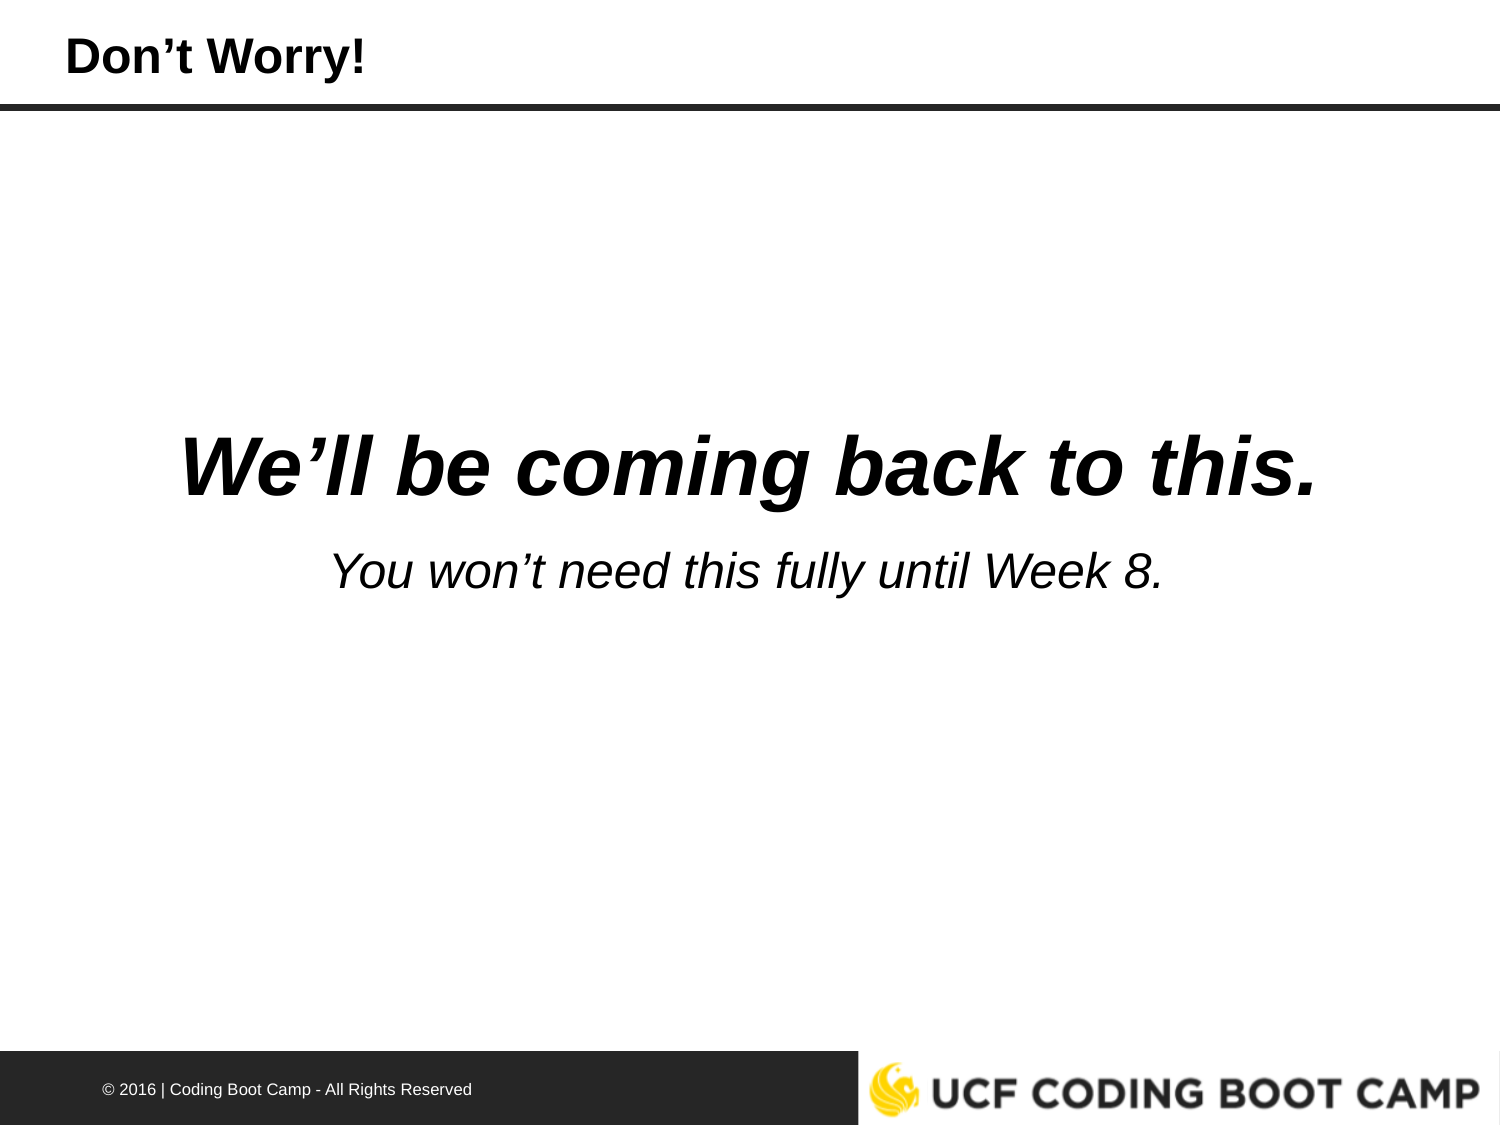

# Don’t Worry!
We’ll be coming back to this.
You won’t need this fully until Week 8.